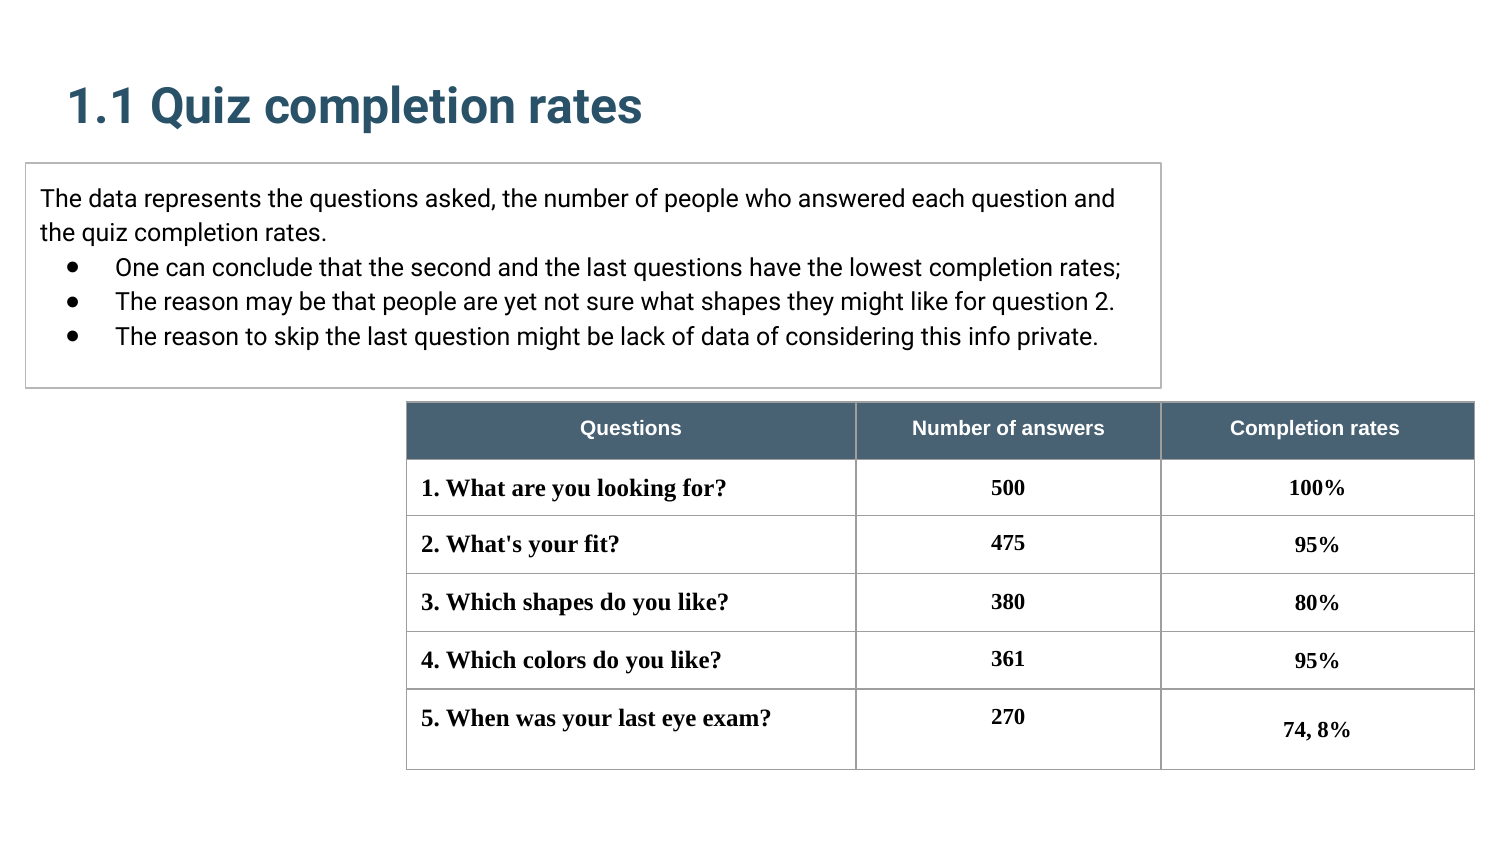

1.1 Quiz completion rates
The data represents the questions asked, the number of people who answered each question and the quiz completion rates.
One can conclude that the second and the last questions have the lowest completion rates;
The reason may be that people are yet not sure what shapes they might like for question 2.
The reason to skip the last question might be lack of data of considering this info private.

| Questions | Number of answers | Completion rates |
| --- | --- | --- |
| 1. What are you looking for? | 500 | 100% |
| 2. What's your fit? | 475 | 95% |
| 3. Which shapes do you like? | 380 | 80% |
| 4. Which colors do you like? | 361 | 95% |
| 5. When was your last eye exam? | 270 | 74, 8% |